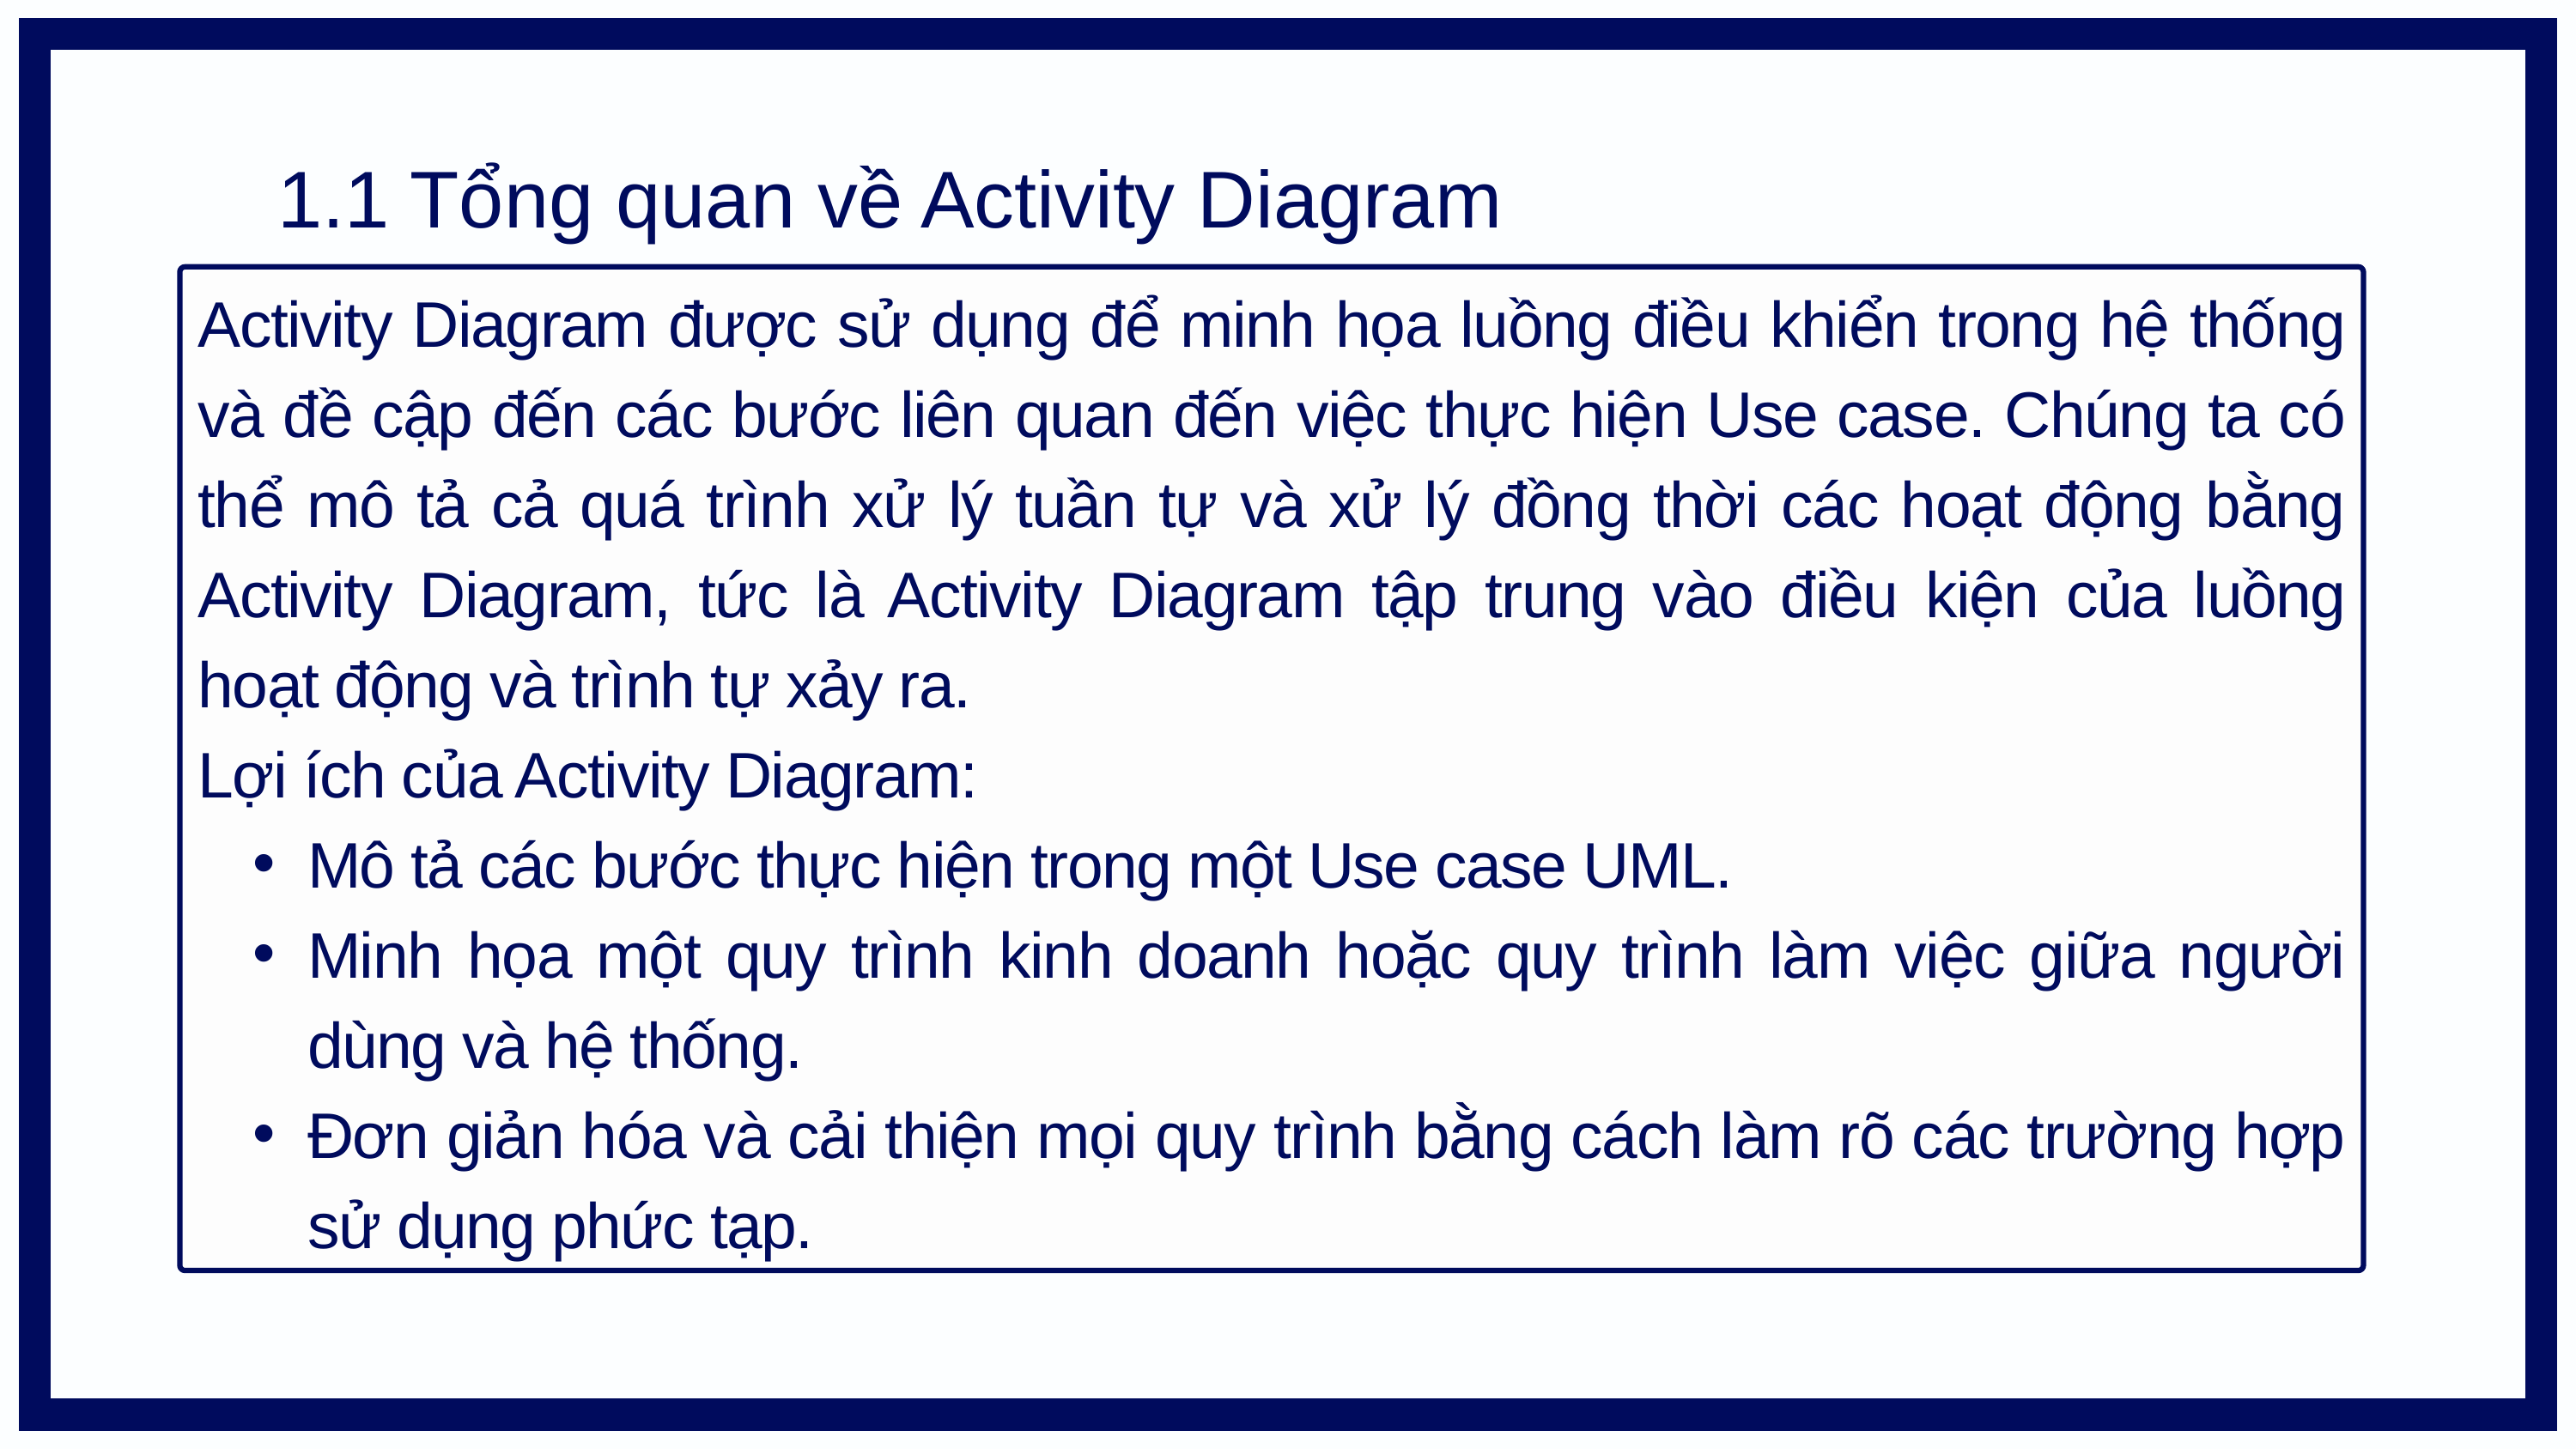

1.1 Tổng quan về Activity Diagram

Activity Diagram được sử dụng để minh họa luồng điều khiển trong hệ thống và đề cập đến các bước liên quan đến việc thực hiện Use case. Chúng ta có thể mô tả cả quá trình xử lý tuần tự và xử lý đồng thời các hoạt động bằng Activity Diagram, tức là Activity Diagram tập trung vào điều kiện của luồng hoạt động và trình tự xảy ra.
Lợi ích của Activity Diagram:
Mô tả các bước thực hiện trong một Use case UML.
Minh họa một quy trình kinh doanh hoặc quy trình làm việc giữa người dùng và hệ thống.
Đơn giản hóa và cải thiện mọi quy trình bằng cách làm rõ các trường hợp sử dụng phức tạp.